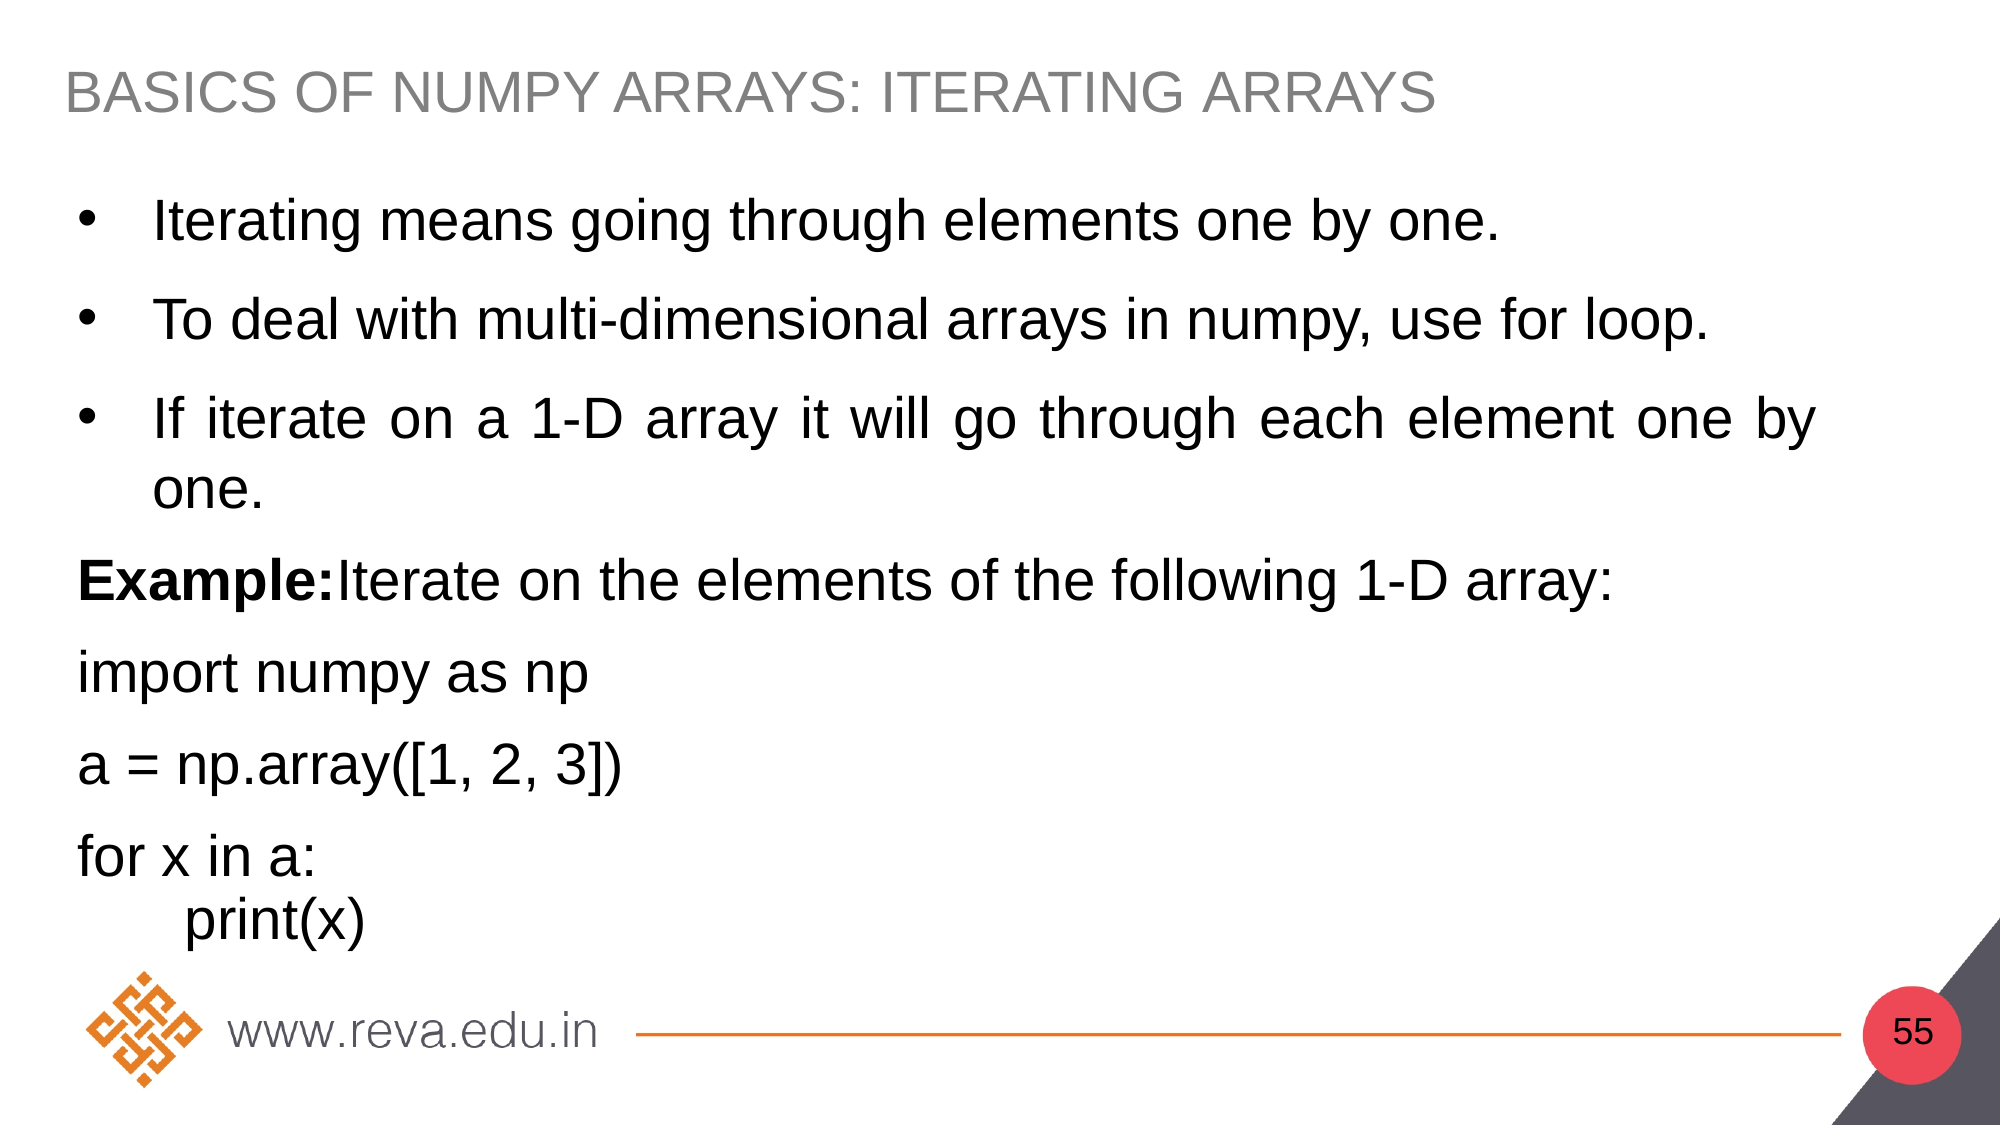

# Basics of Numpy Arrays: iterating arrays
Iterating means going through elements one by one.
To deal with multi-dimensional arrays in numpy, use for loop.
If iterate on a 1-D array it will go through each element one by one.
Example:Iterate on the elements of the following 1-D array:
import numpy as np
a = np.array([1, 2, 3])
for x in a:
  print(x)

55